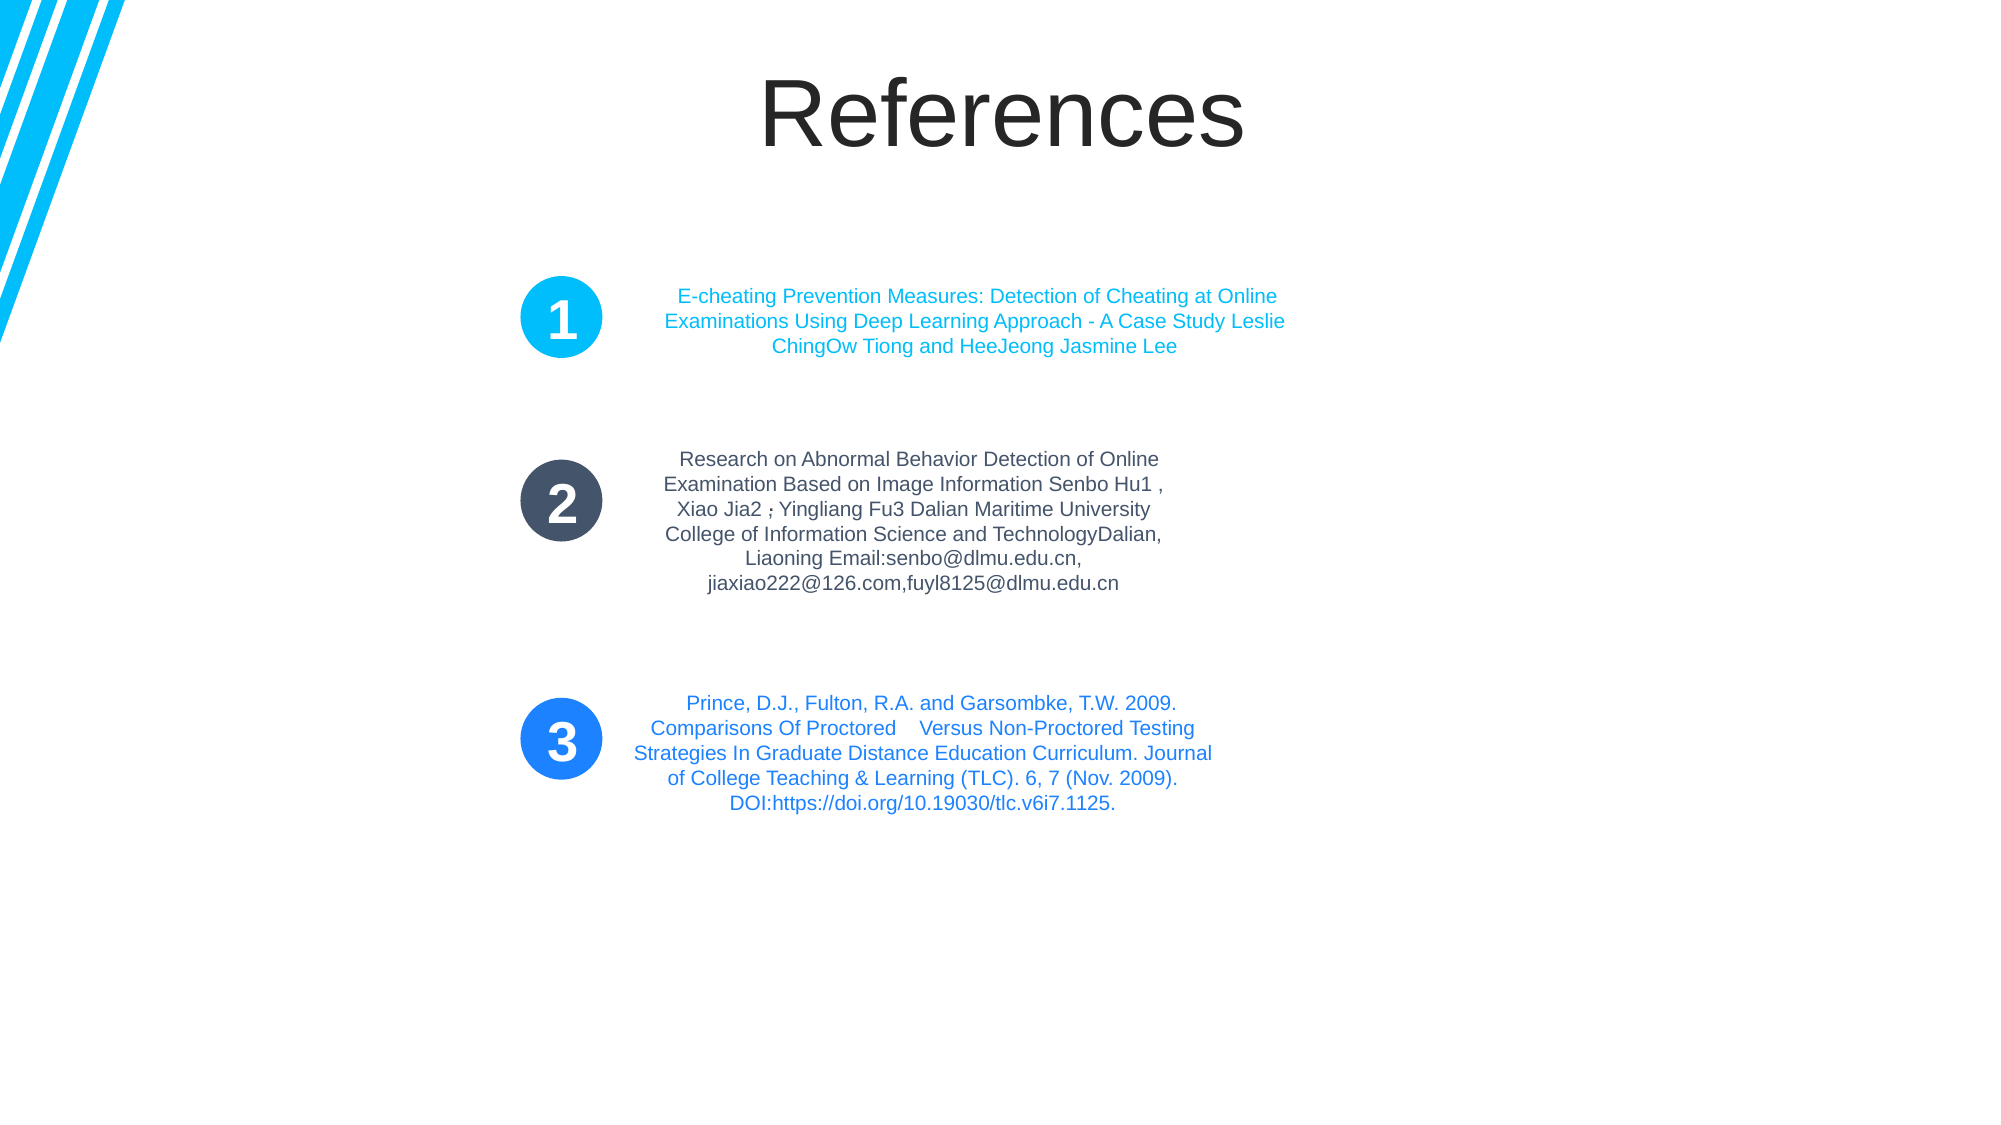

References
 E-cheating Prevention Measures: Detection of Cheating at Online Examinations Using Deep Learning Approach - A Case Study Leslie ChingOw Tiong and HeeJeong Jasmine Lee
1

  Research on Abnormal Behavior Detection of Online Examination Based on Image Information Senbo Hu1 , Xiao Jia2 , Yingliang Fu3 Dalian Maritime University College of Information Science and TechnologyDalian, Liaoning Email:senbo@dlmu.edu.cn, jiaxiao222@126.com,fuyl8125@dlmu.edu.cn

.
2

   Prince, D.J., Fulton, R.A. and Garsombke, T.W. 2009. Comparisons Of Proctored    Versus Non-Proctored Testing Strategies In Graduate Distance Education Curriculum. Journal of College Teaching & Learning (TLC). 6, 7 (Nov. 2009). DOI:https://doi.org/10.19030/tlc.v6i7.1125.
3